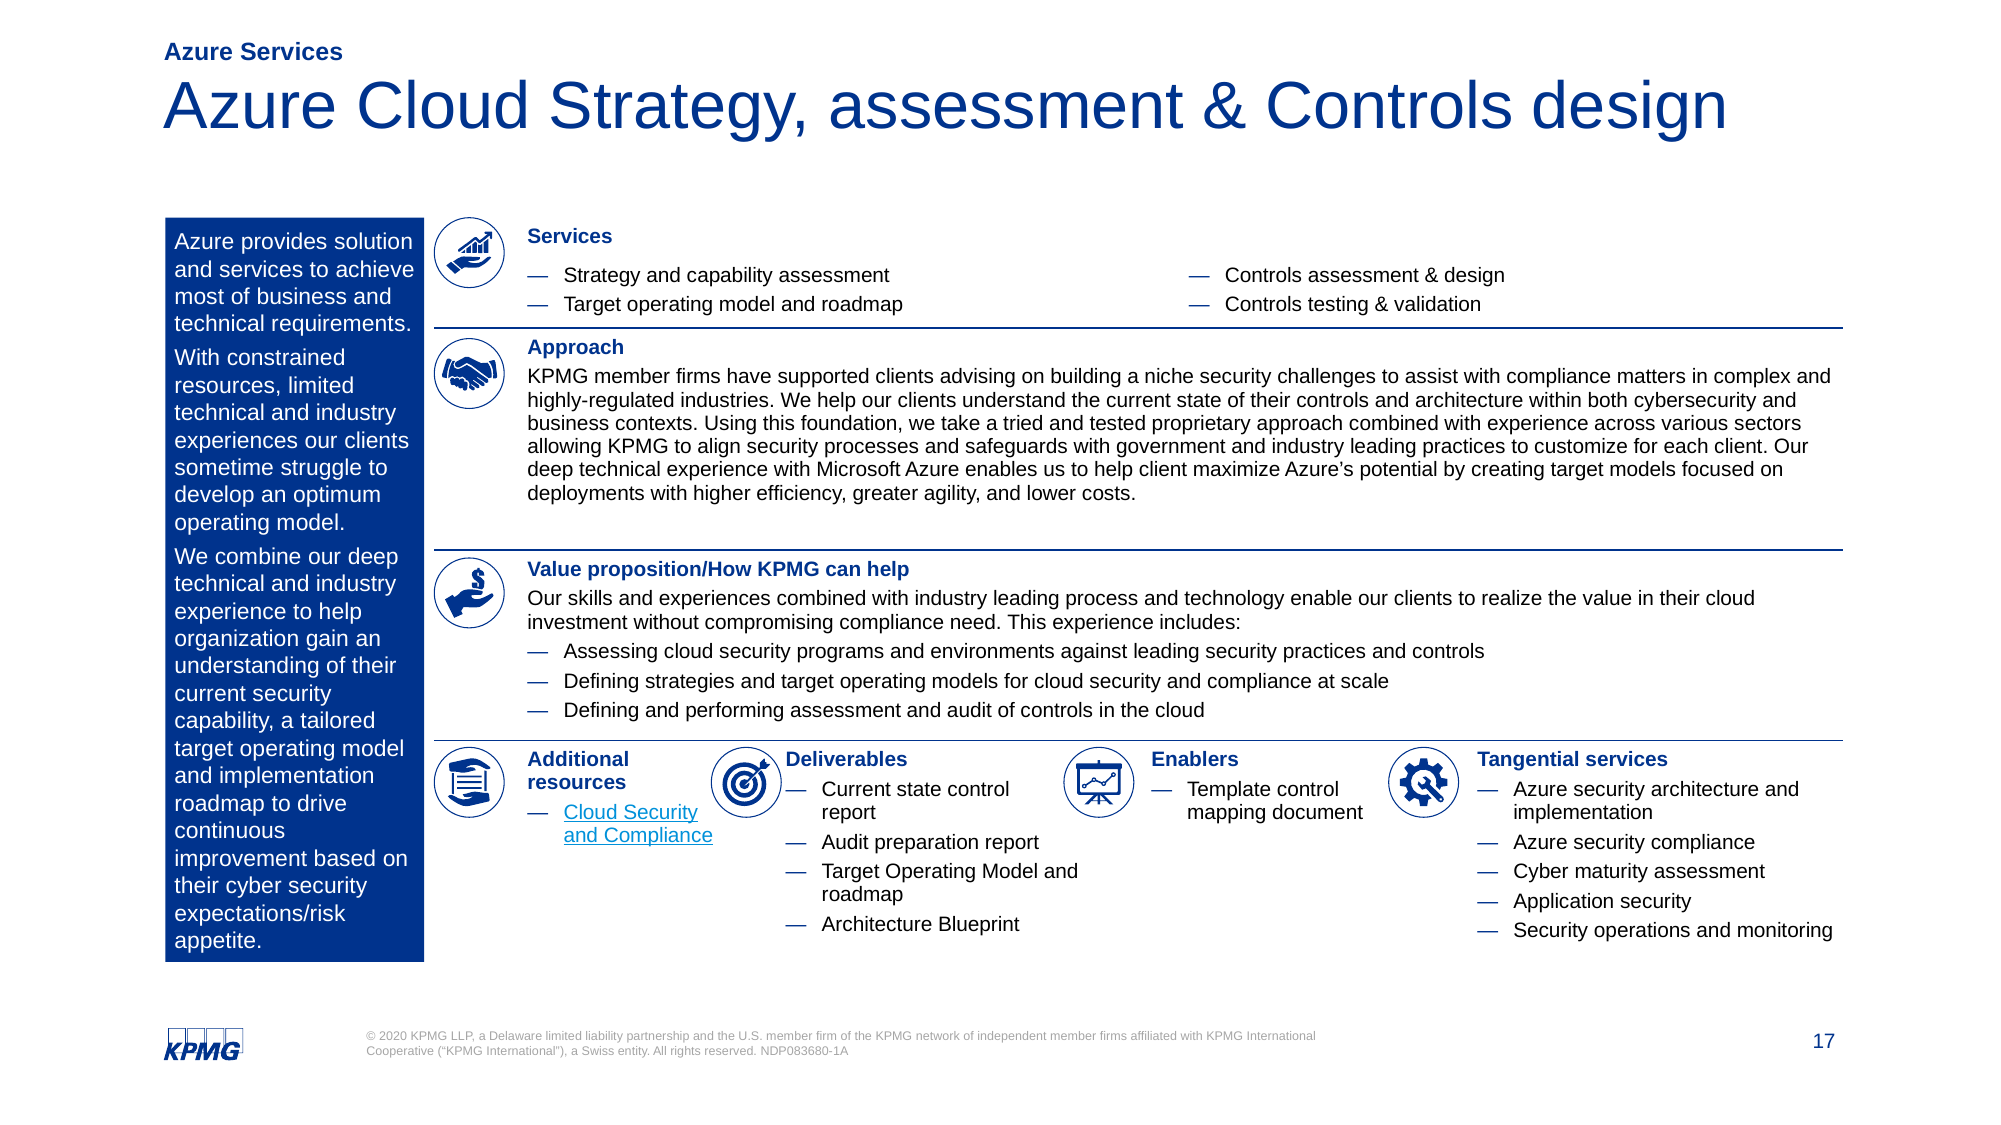

Azure Services
# Azure Cloud Strategy, assessment & Controls design
|  | Services |  |  |  |  |
| --- | --- | --- | --- | --- | --- |
|  | Strategy and capability assessment Target operating model and roadmap |  |  | Controls assessment & design Controls testing & validation |  |
|  | Approach KPMG member firms have supported clients advising on building a niche security challenges to assist with compliance matters in complex and highly-regulated industries. We help our clients understand the current state of their controls and architecture within both cybersecurity and business contexts. Using this foundation, we take a tried and tested proprietary approach combined with experience across various sectors allowing KPMG to align security processes and safeguards with government and industry leading practices to customize for each client. Our deep technical experience with Microsoft Azure enables us to help client maximize Azure’s potential by creating target models focused on deployments with higher efficiency, greater agility, and lower costs. |  |  |  |  |
|  | Value proposition/How KPMG can help Our skills and experiences combined with industry leading process and technology enable our clients to realize the value in their cloud investment without compromising compliance need. This experience includes: Assessing cloud security programs and environments against leading security practices and controls Defining strategies and target operating models for cloud security and compliance at scale Defining and performing assessment and audit of controls in the cloud |  |  |  |  |
|  | Additional resources Cloud Security and Compliance | Deliverables Current state control report Audit preparation report Target Operating Model and roadmap Architecture Blueprint | Enablers Template control mapping document |  | Tangential services Azure security architecture and implementation Azure security compliance Cyber maturity assessment Application security Security operations and monitoring |
Azure provides solution and services to achieve most of business and technical requirements.
With constrained resources, limited technical and industry experiences our clients sometime struggle to develop an optimum operating model.
We combine our deep technical and industry experience to help organization gain an understanding of their current security capability, a tailored target operating model and implementation roadmap to drive continuous improvement based on their cyber security expectations/risk appetite.